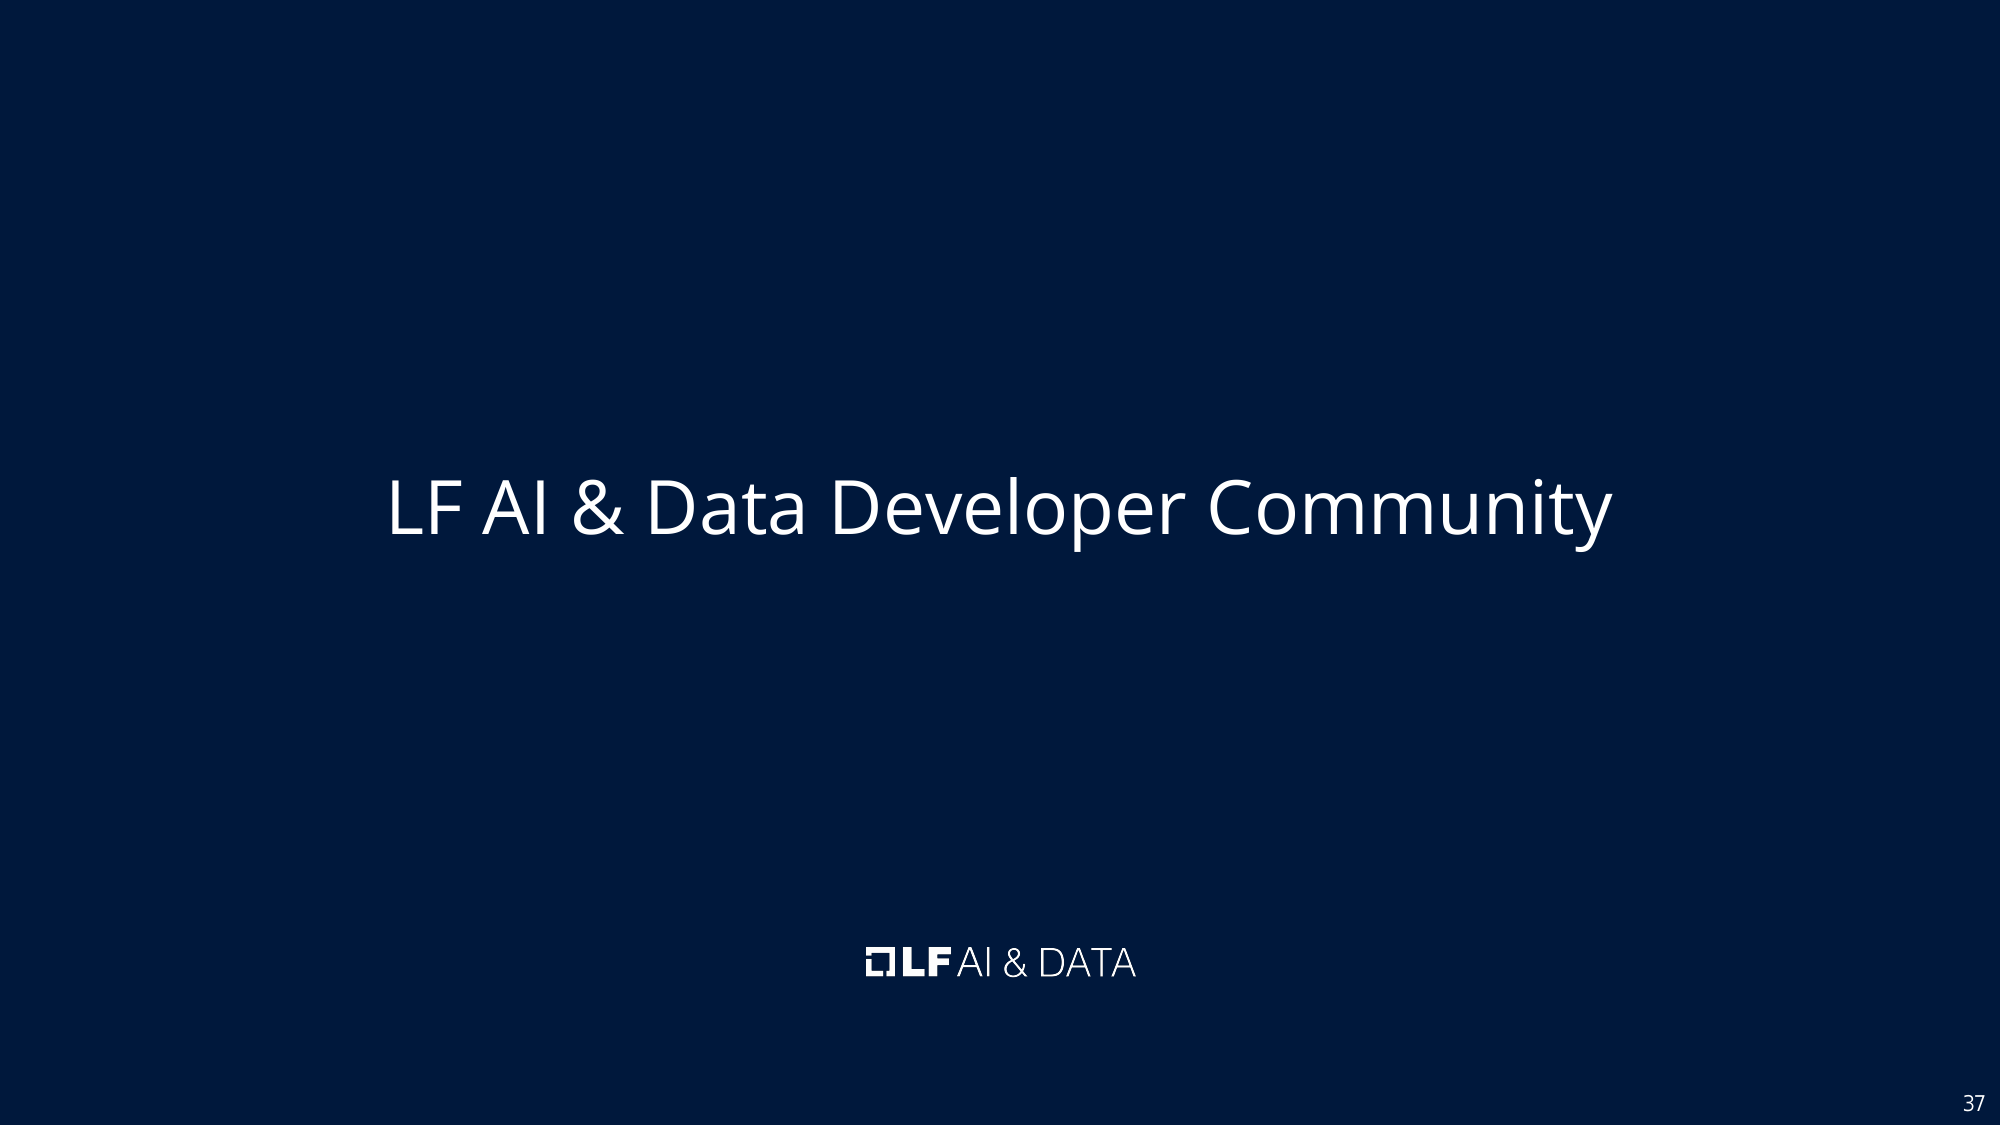

# LF AI & Data Developer Community
37